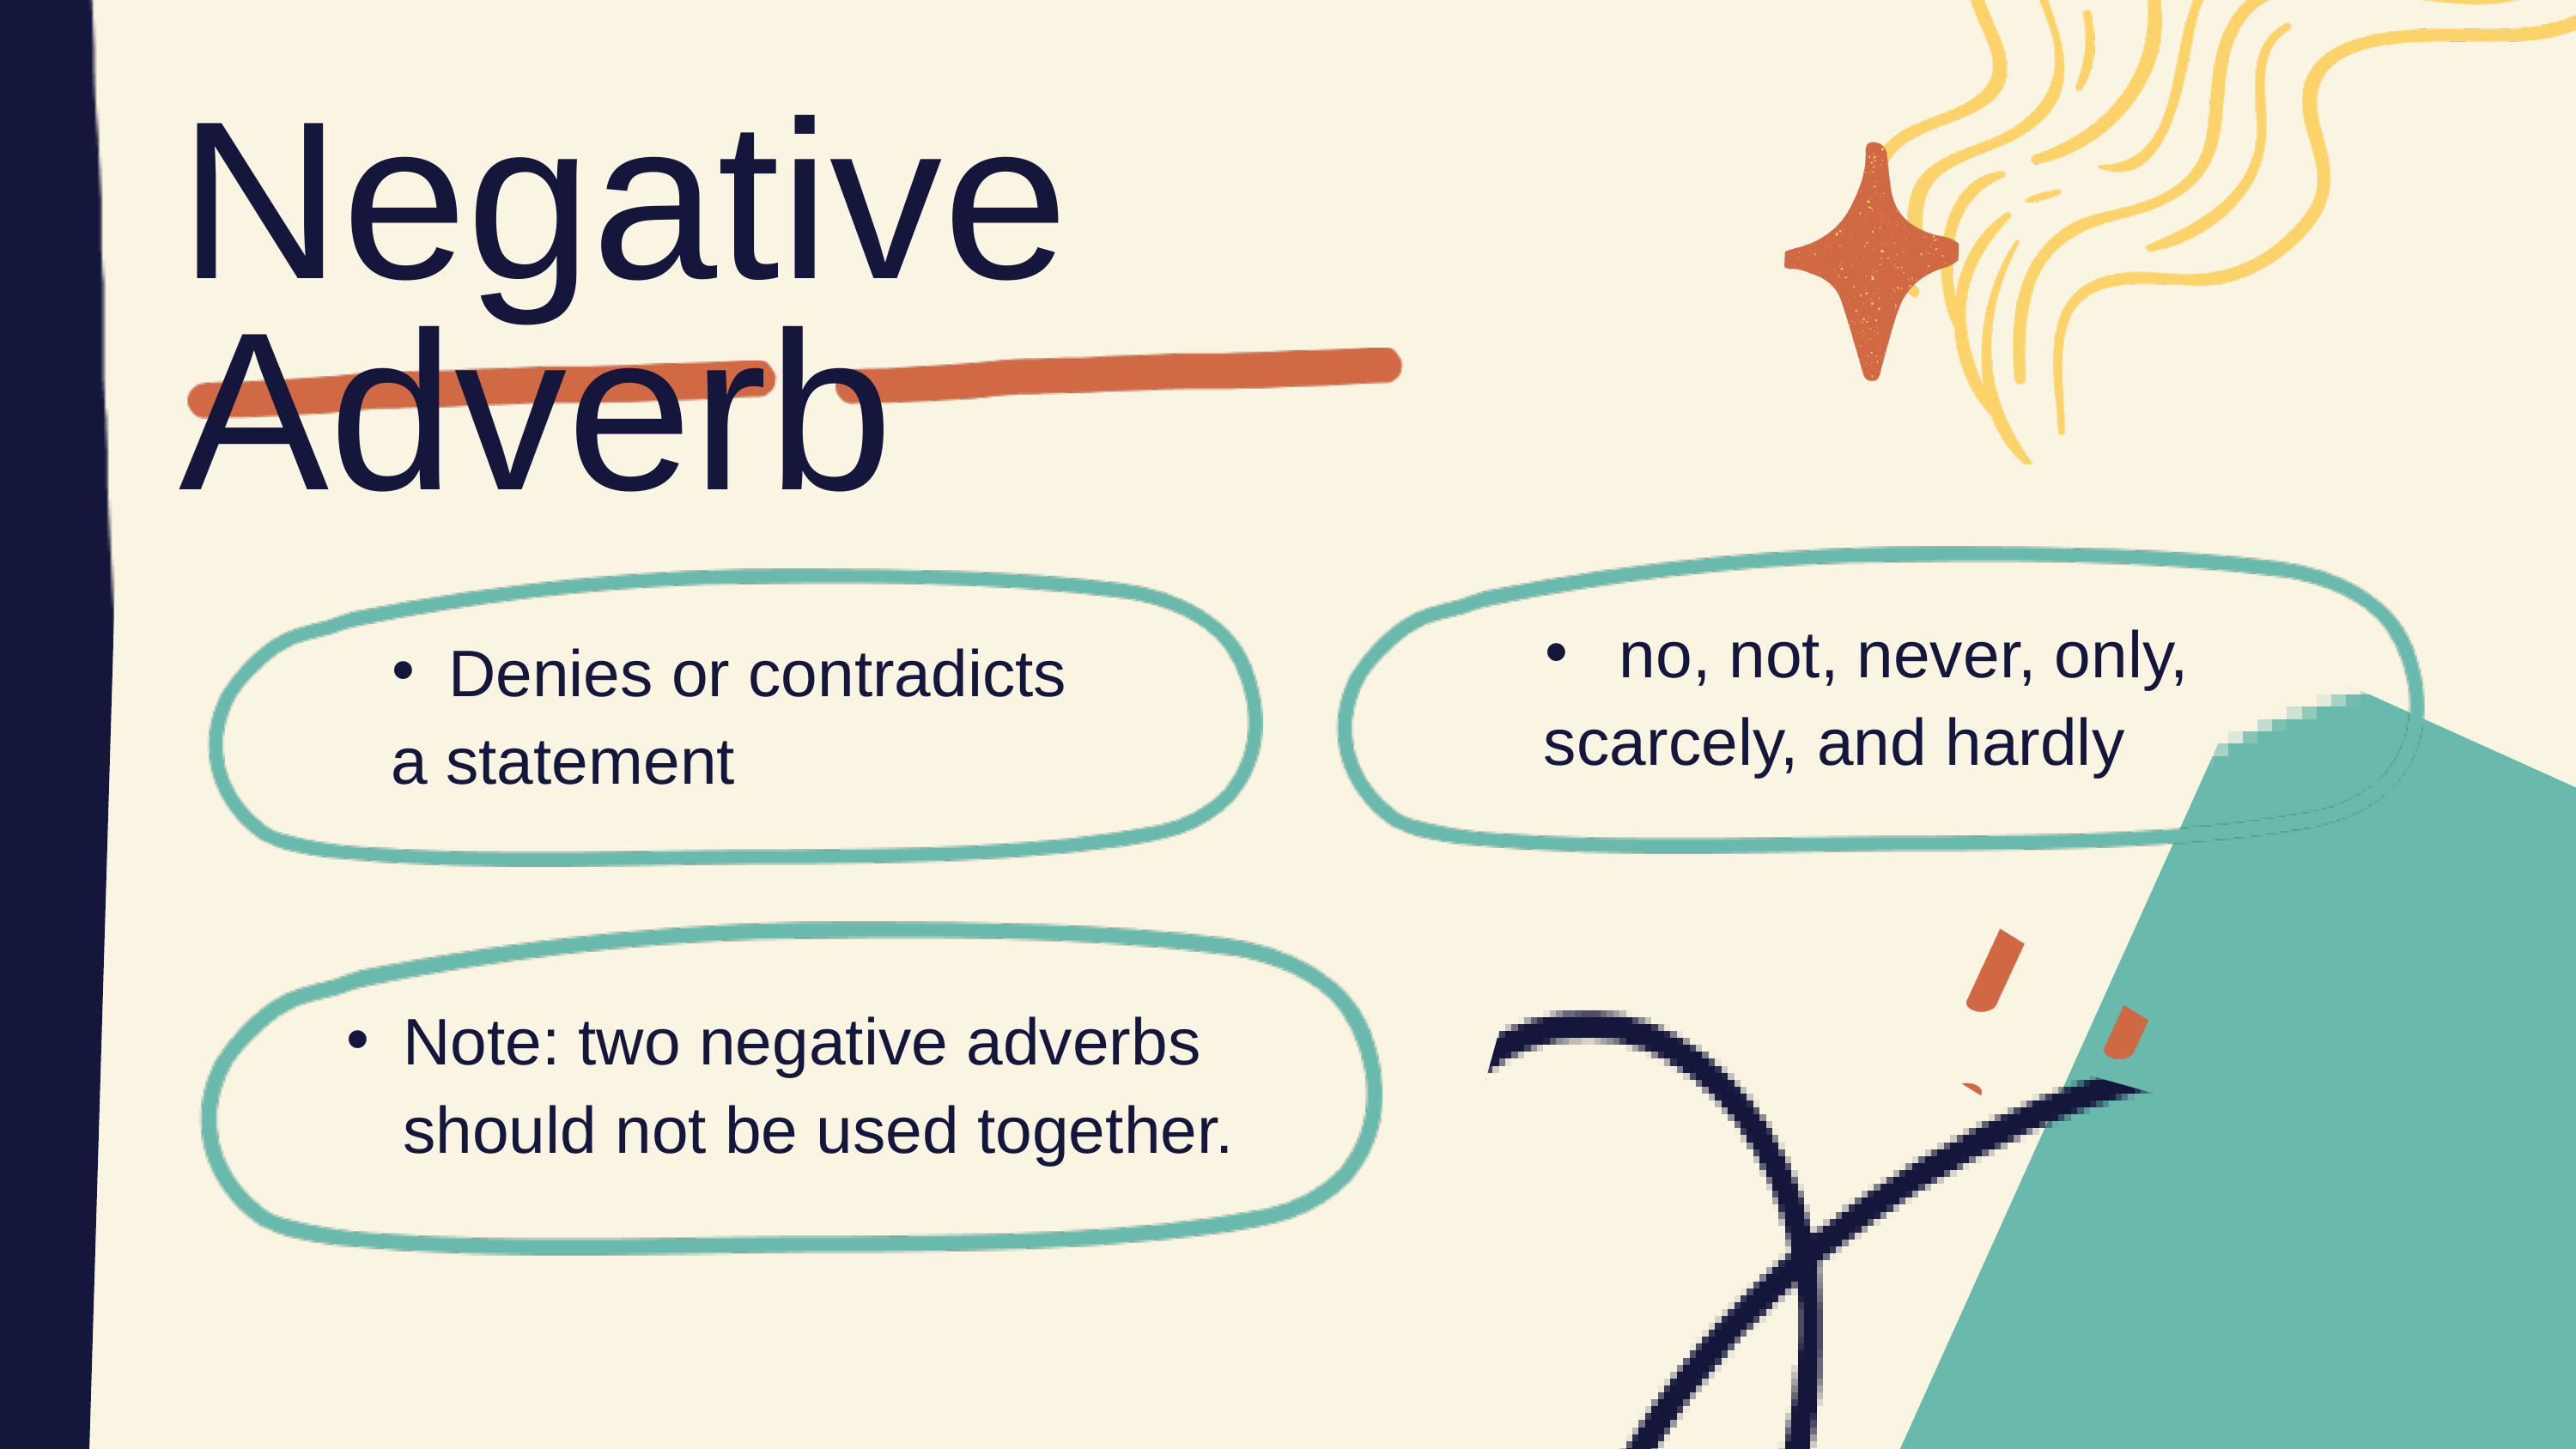

Negative Adverb

 no, not, never, only,
   scarcely, and hardly
Denies or contradicts
   a statement

Note: two negative adverbs should not be used together.